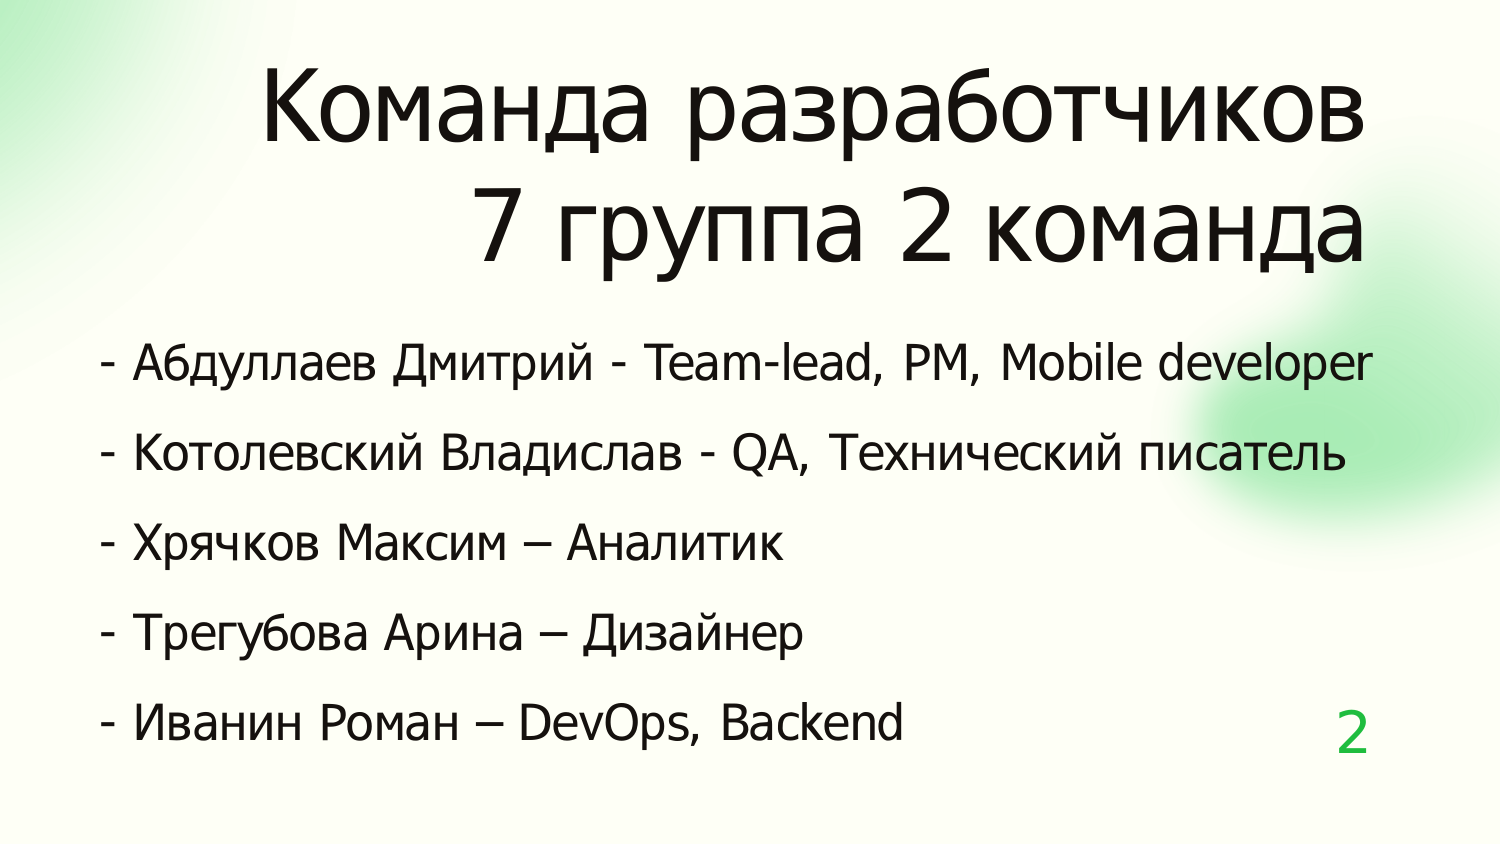

Команда разработчиков
7 группа 2 команда

# - Абдуллаев Дмитрий - Team-lead, PM, Mobile developer - Котолевский Владислав - QA, Технический писатель - Хрячков Максим – Аналитик - Трегубова Арина – Дизайнер - Иванин Роман – DevOps, Backend
2